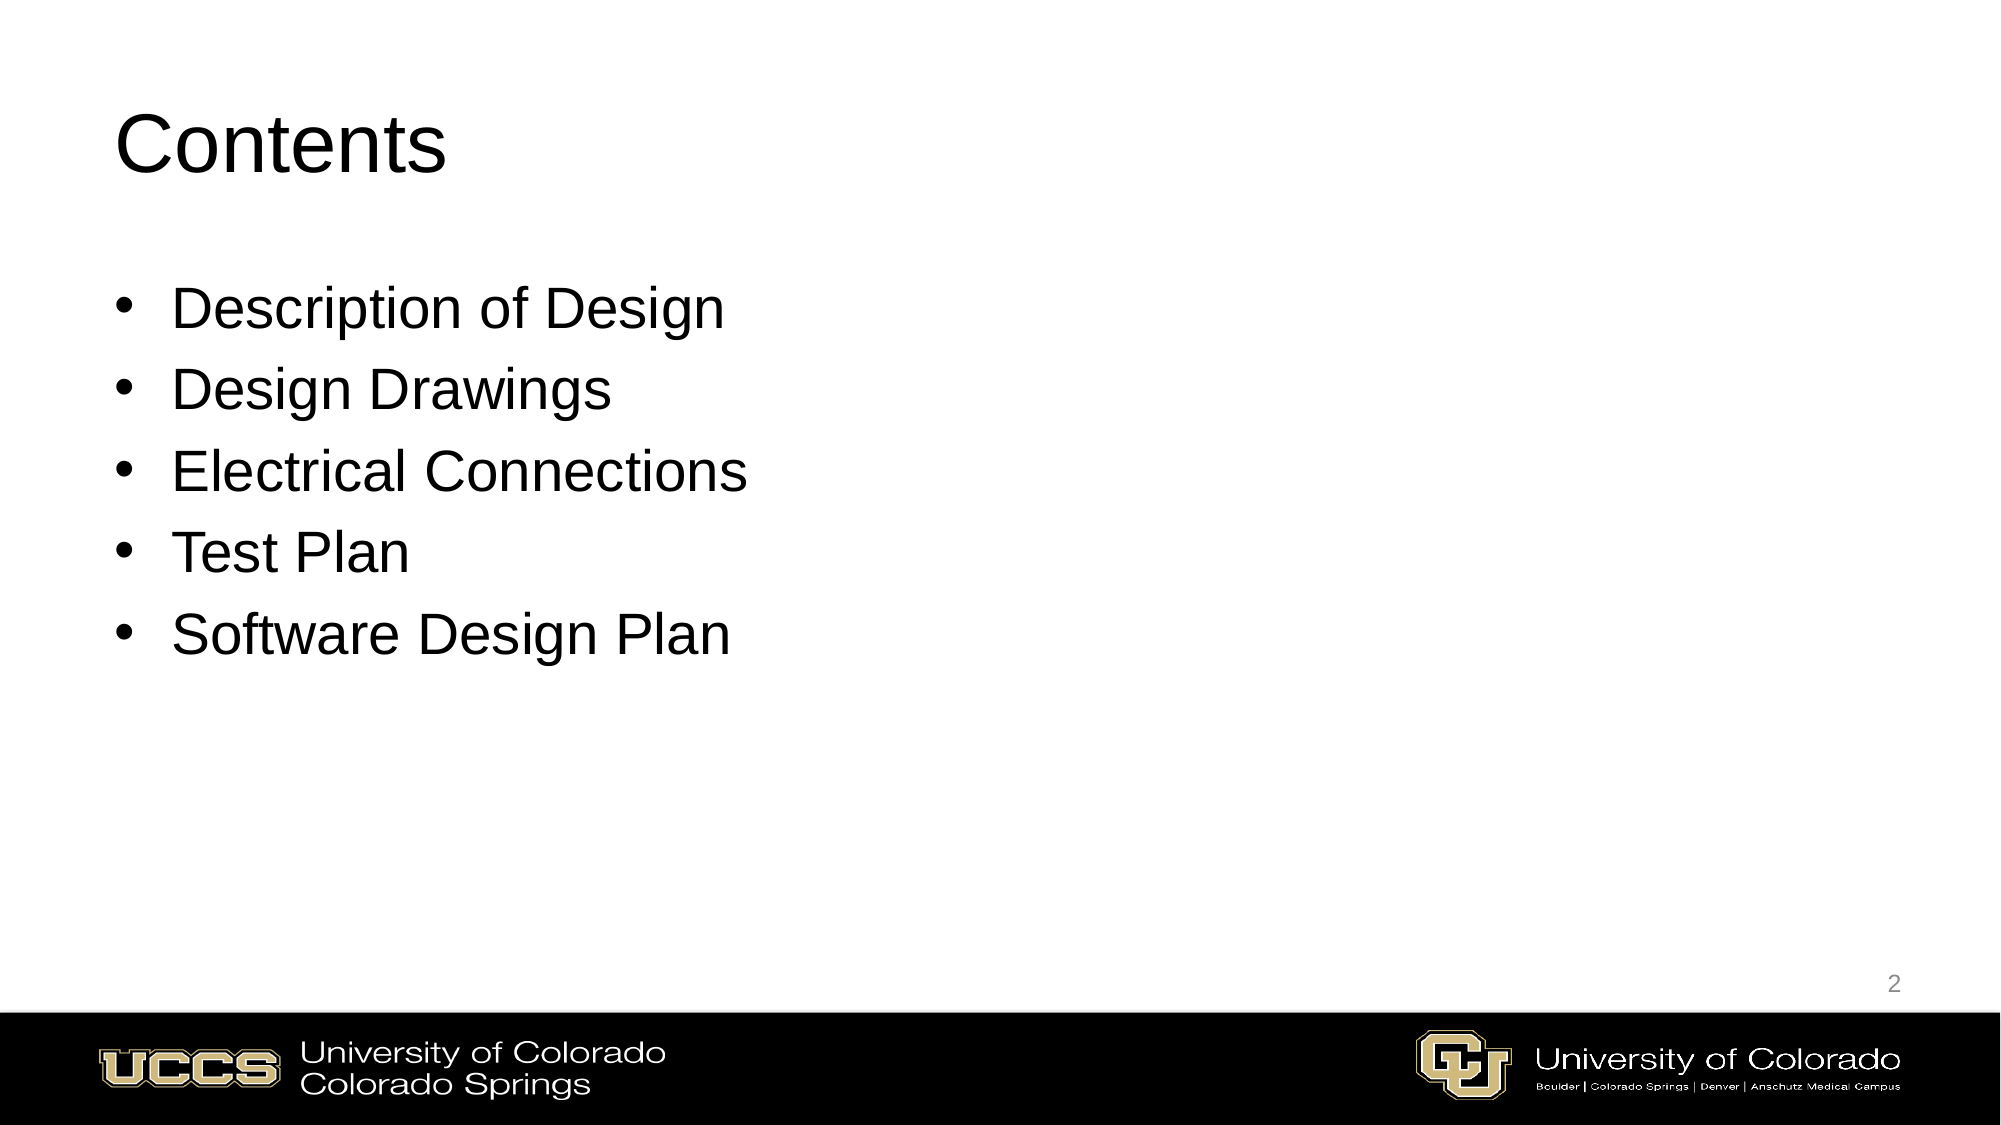

# Contents
Description of Design
Design Drawings
Electrical Connections
Test Plan
Software Design Plan
2